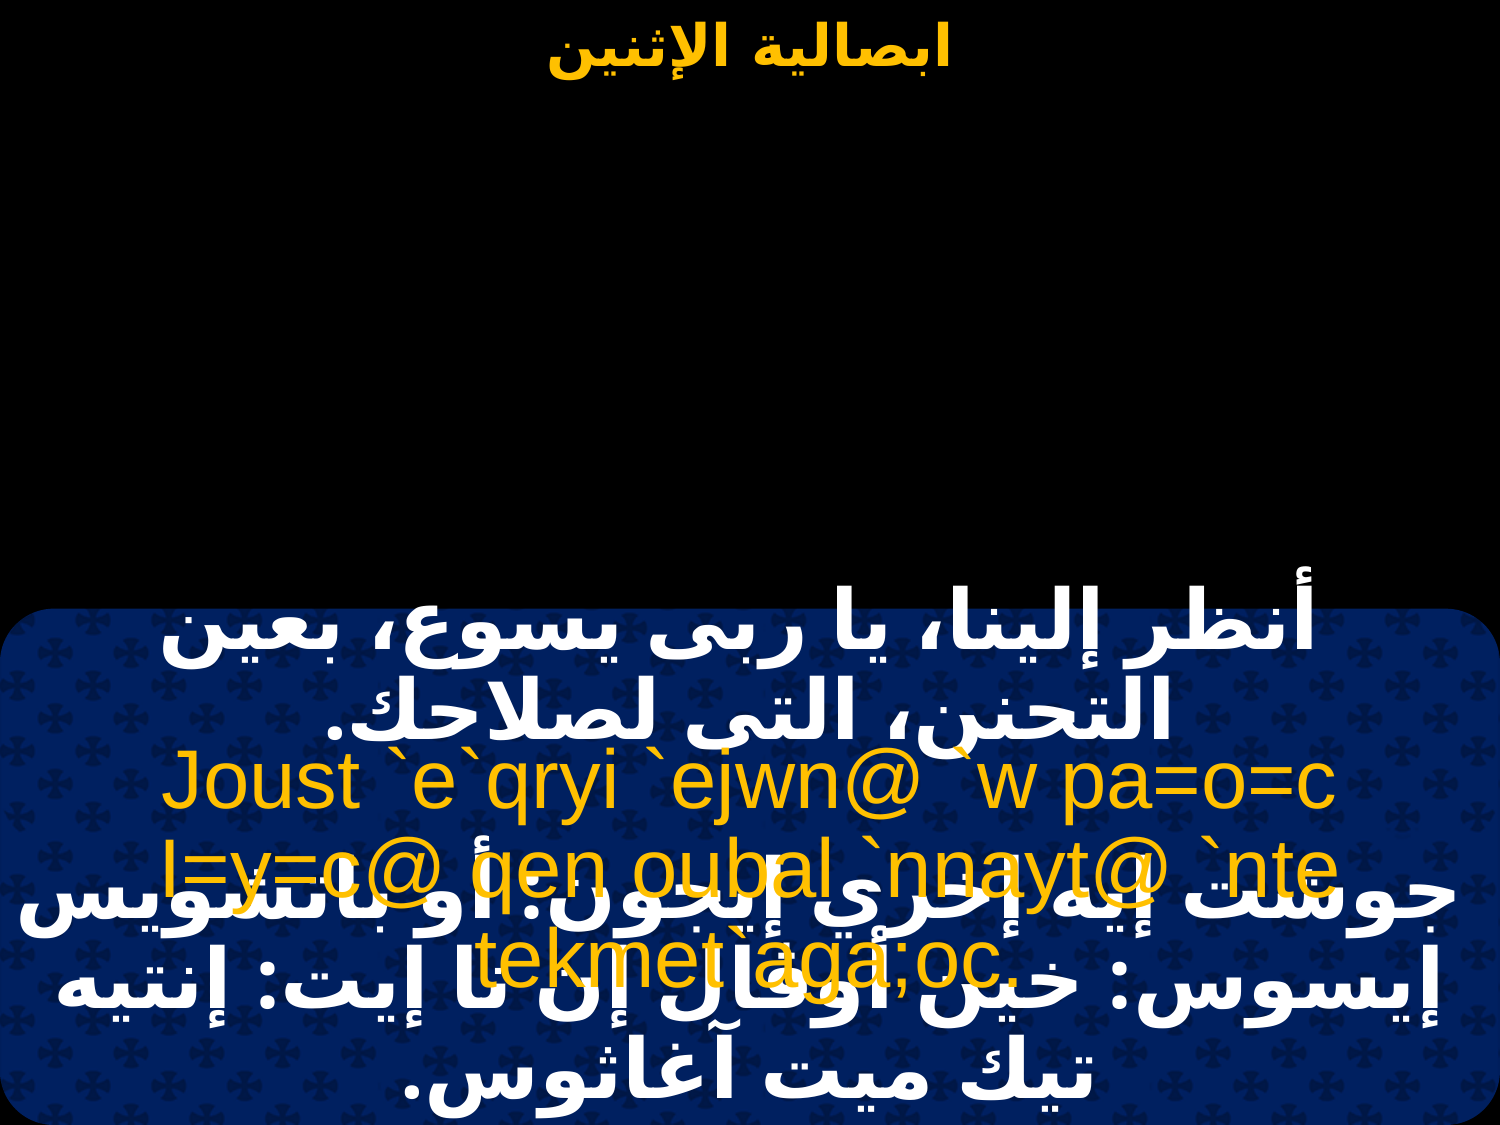

#
 أنظر إلينا، يا ربى يسوع، بعين التحنن، التى لصلاحك.
Joust `e`qryi `ejwn@ `w pa=o=c I=y=c@ qen oubal `nnayt@ `nte tekmet`aga;oc.
 جوشت إيه إخري إيجون: أو باتشويس إيسوس: خين أوڤال إن نا إيت: إنتيه تيك ميت آغاثوس.